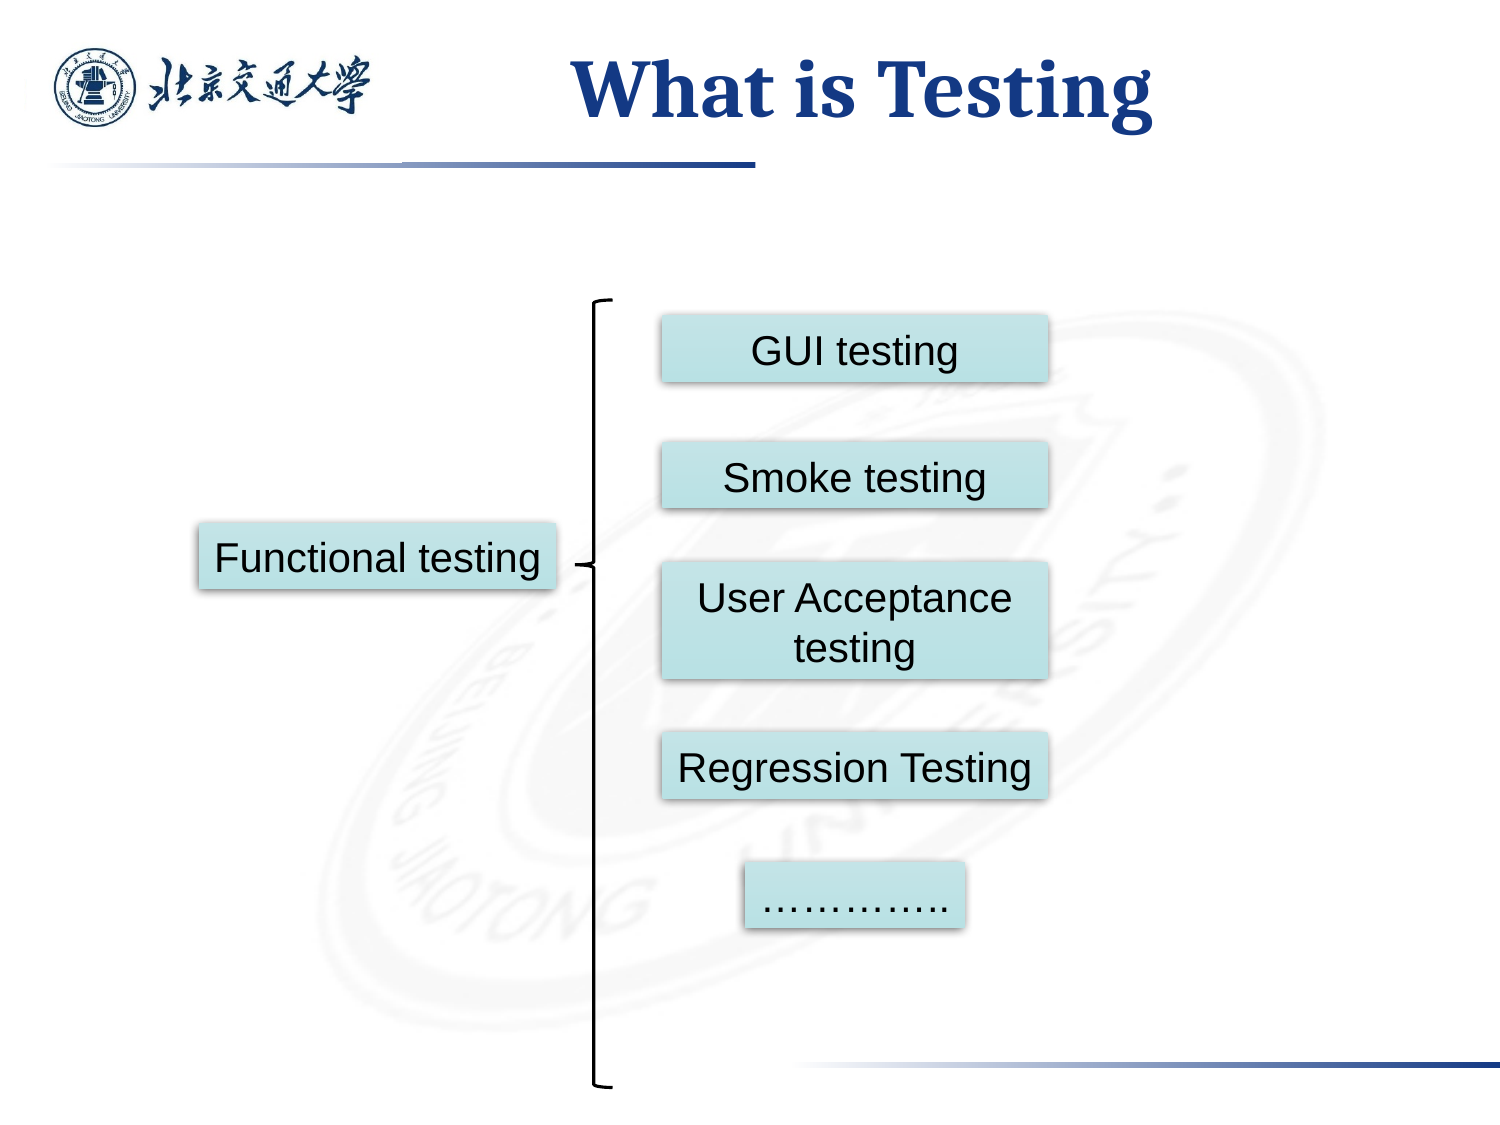

What is Testing

GUI testing
Smoke testing
Functional testing
User Acceptance testing
Regression Testing
…………..